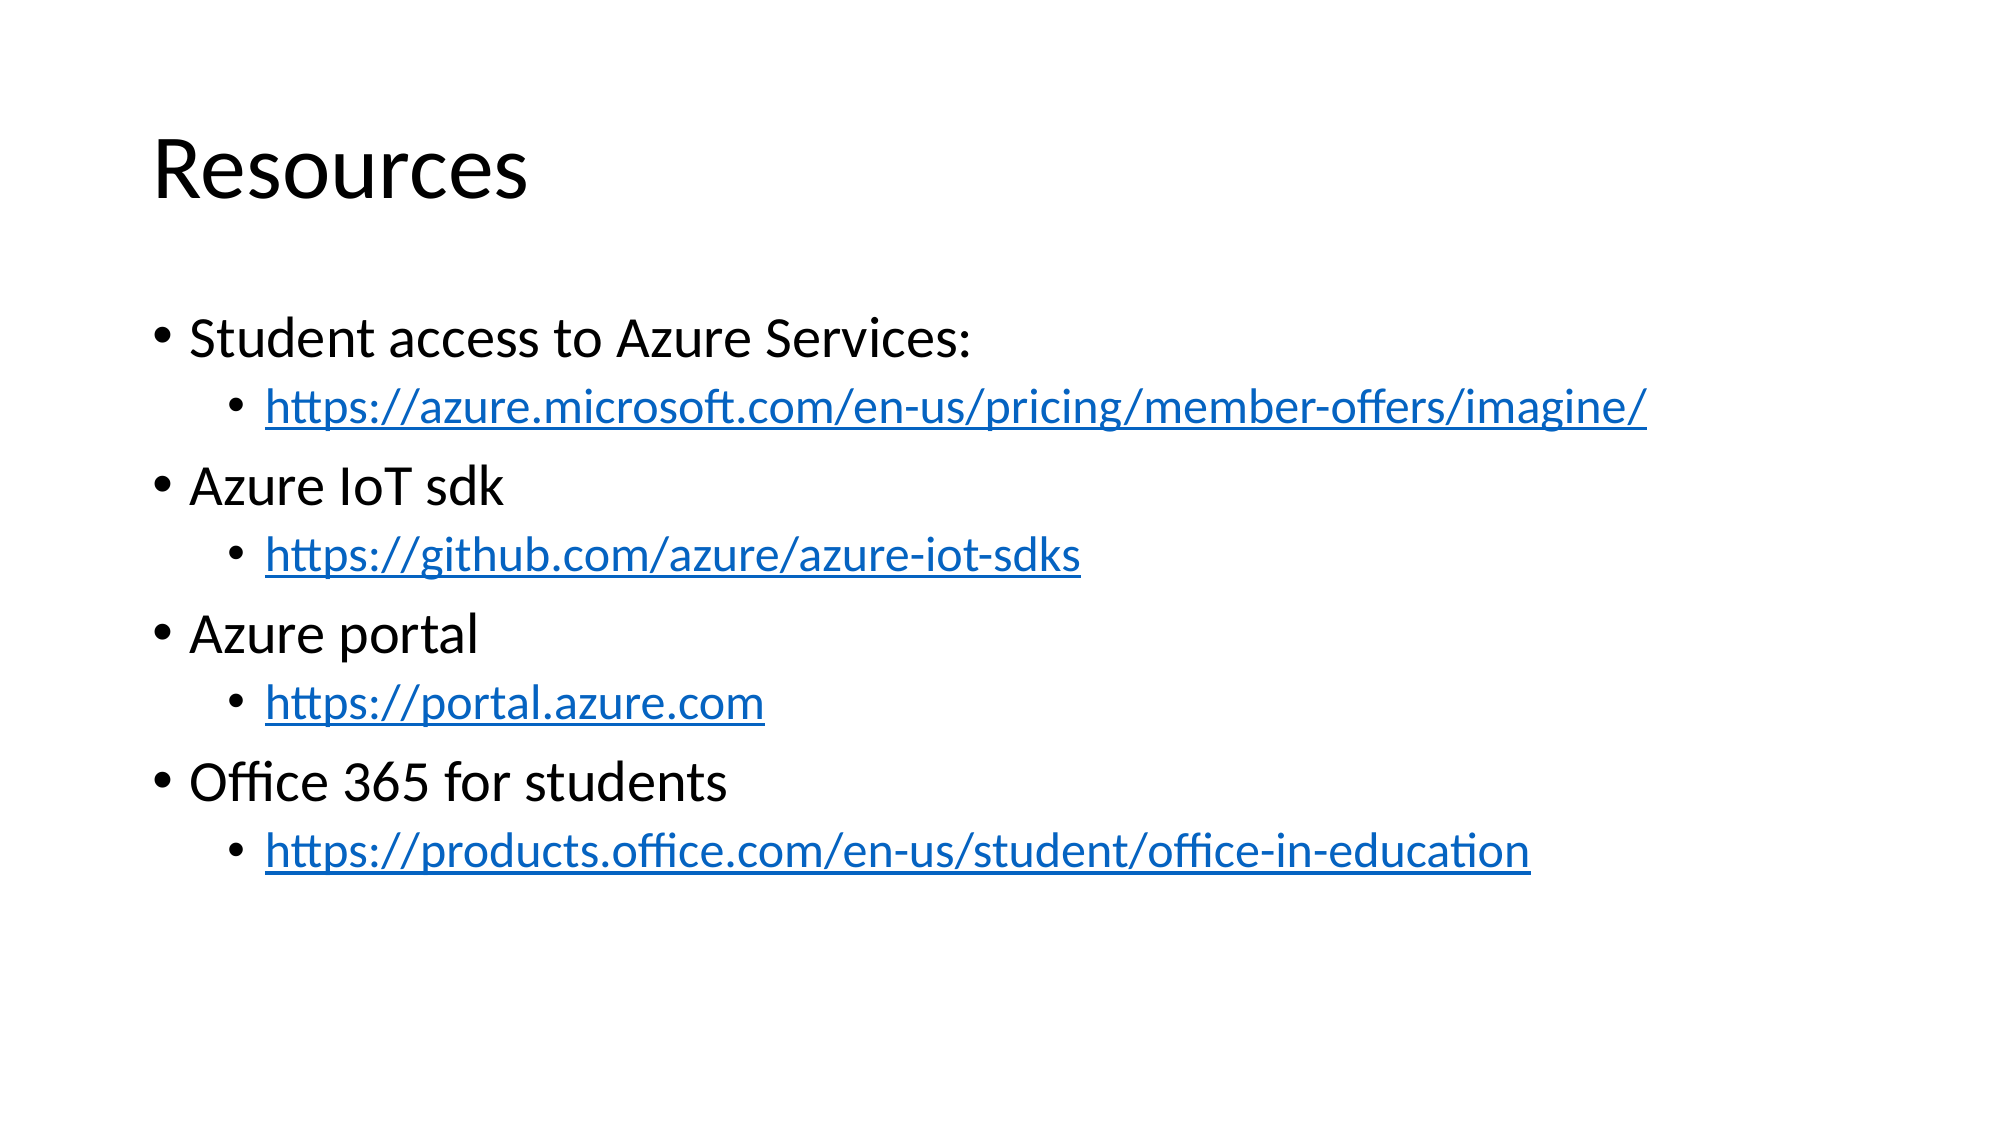

# Resources
Student access to Azure Services:
https://azure.microsoft.com/en-us/pricing/member-offers/imagine/
Azure IoT sdk
https://github.com/azure/azure-iot-sdks
Azure portal
https://portal.azure.com
Office 365 for students
https://products.office.com/en-us/student/office-in-education